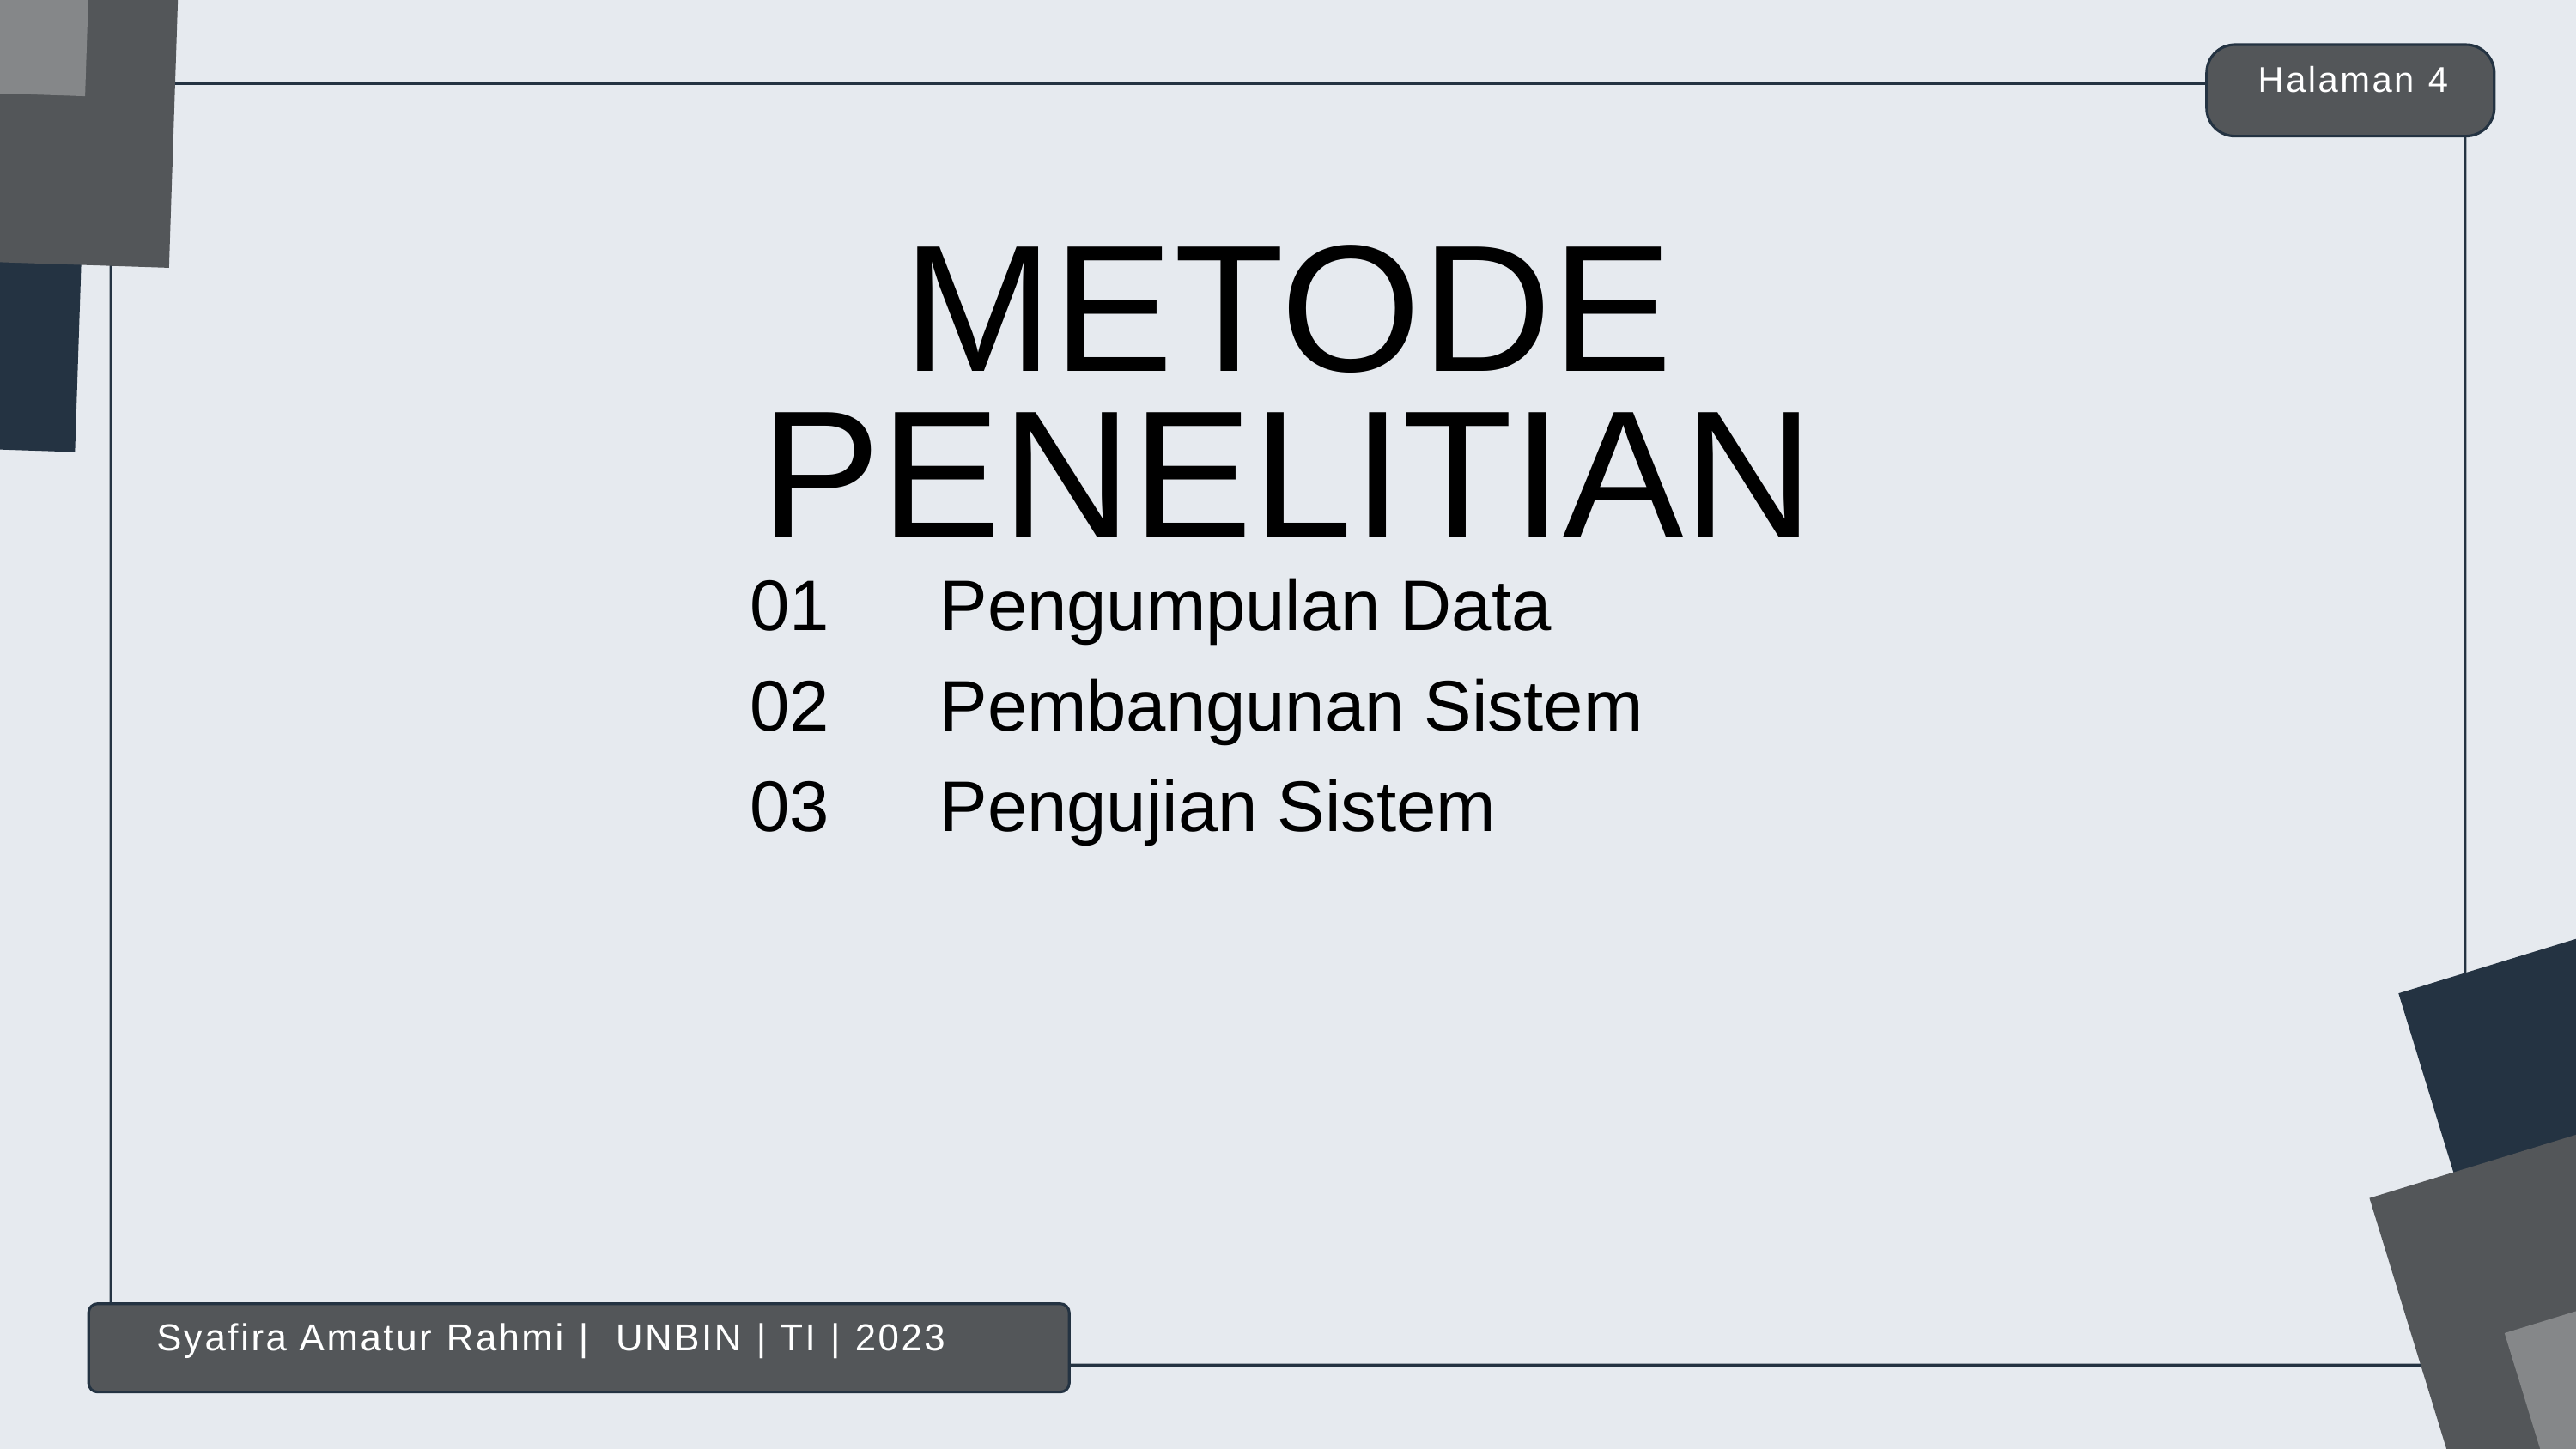

Halaman 4

METODE PENELITIAN
01
02
03
Pengumpulan Data
Pembangunan Sistem
Pengujian Sistem

Syafira Amatur Rahmi |  UNBIN | TI | 2023